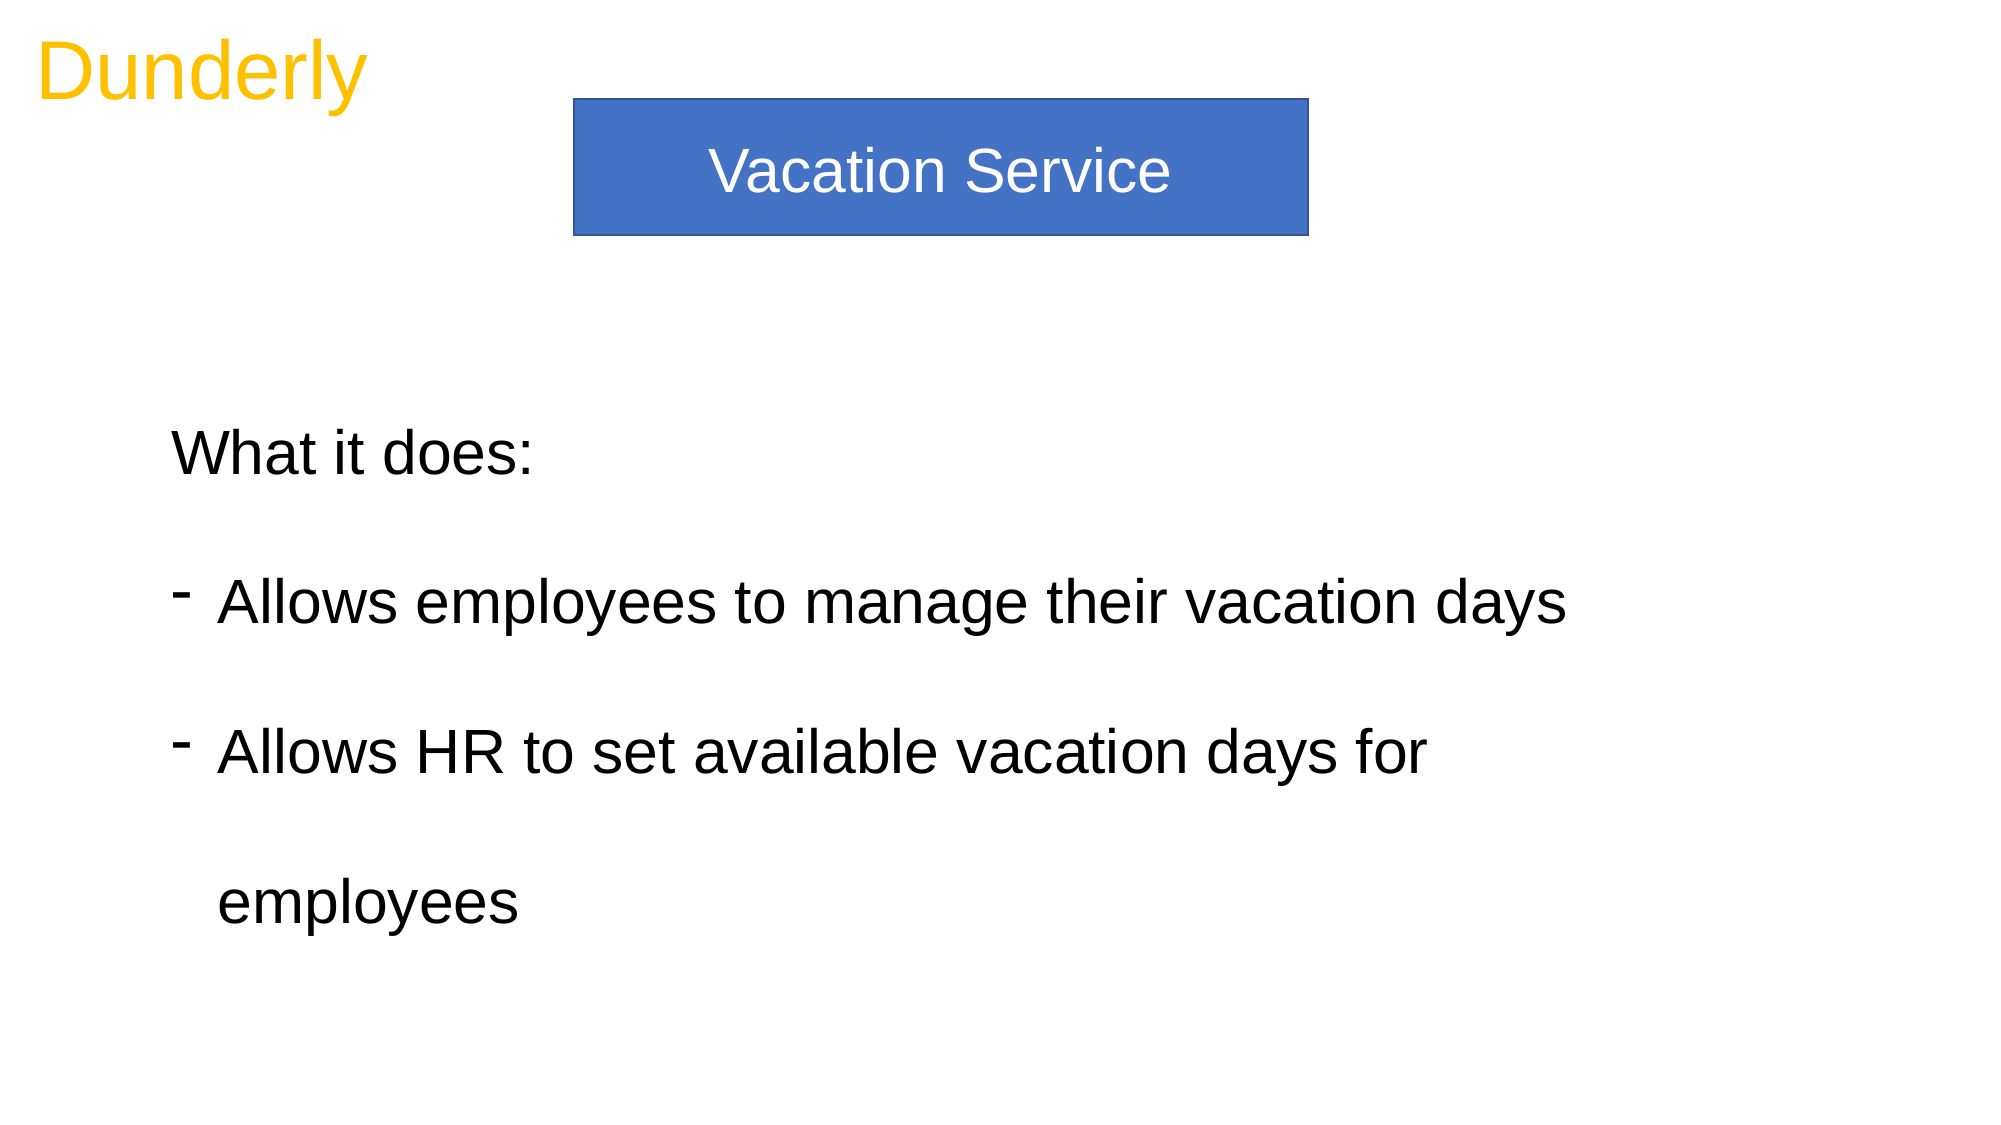

Dunderly
Vacation Service
What it does:
Allows employees to manage their vacation days
Allows HR to set available vacation days for employees